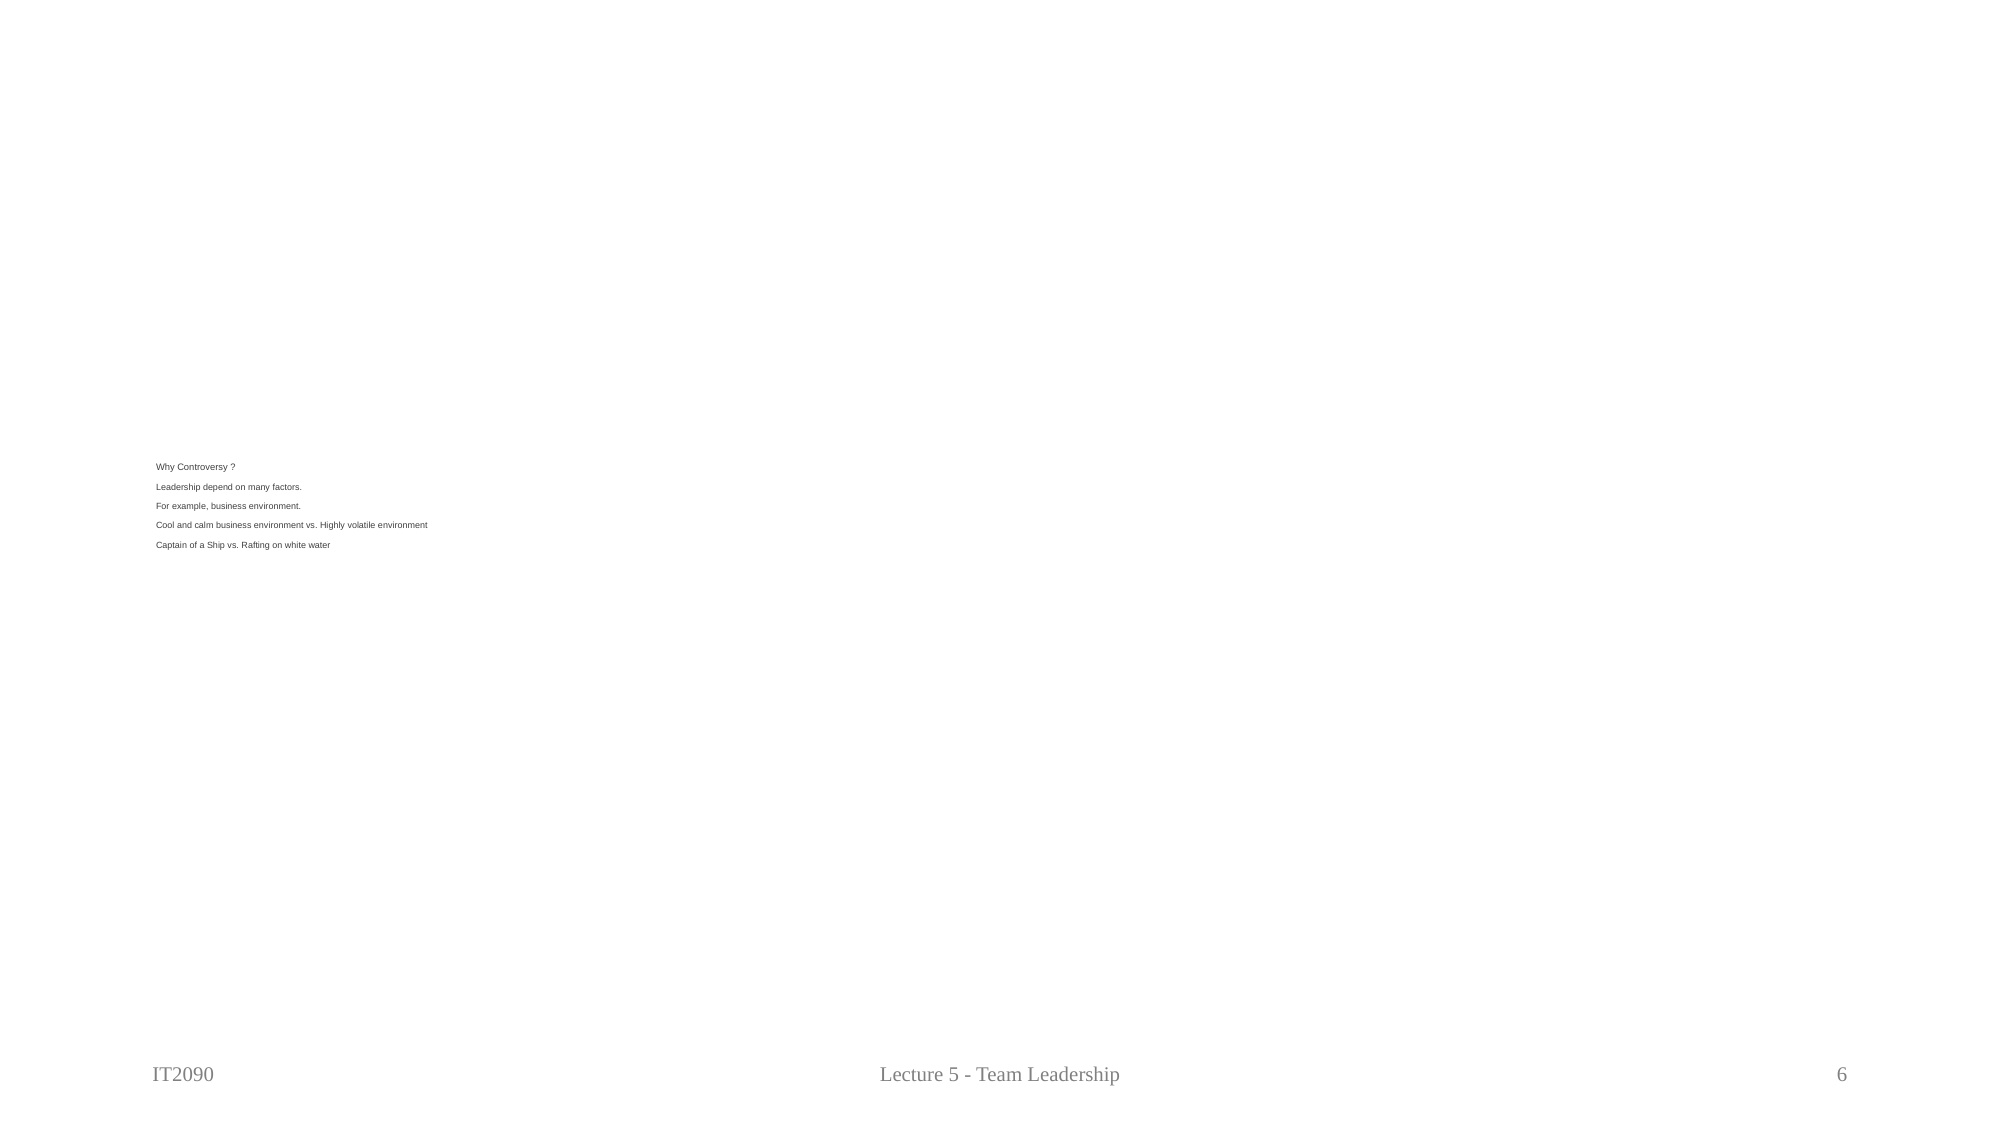

# Why Controversy ? Leadership depend on many factors. For example, business environment. Cool and calm business environment vs. Highly volatile environment Captain of a Ship vs. Rafting on white water
IT2090
Lecture 5 - Team Leadership
6